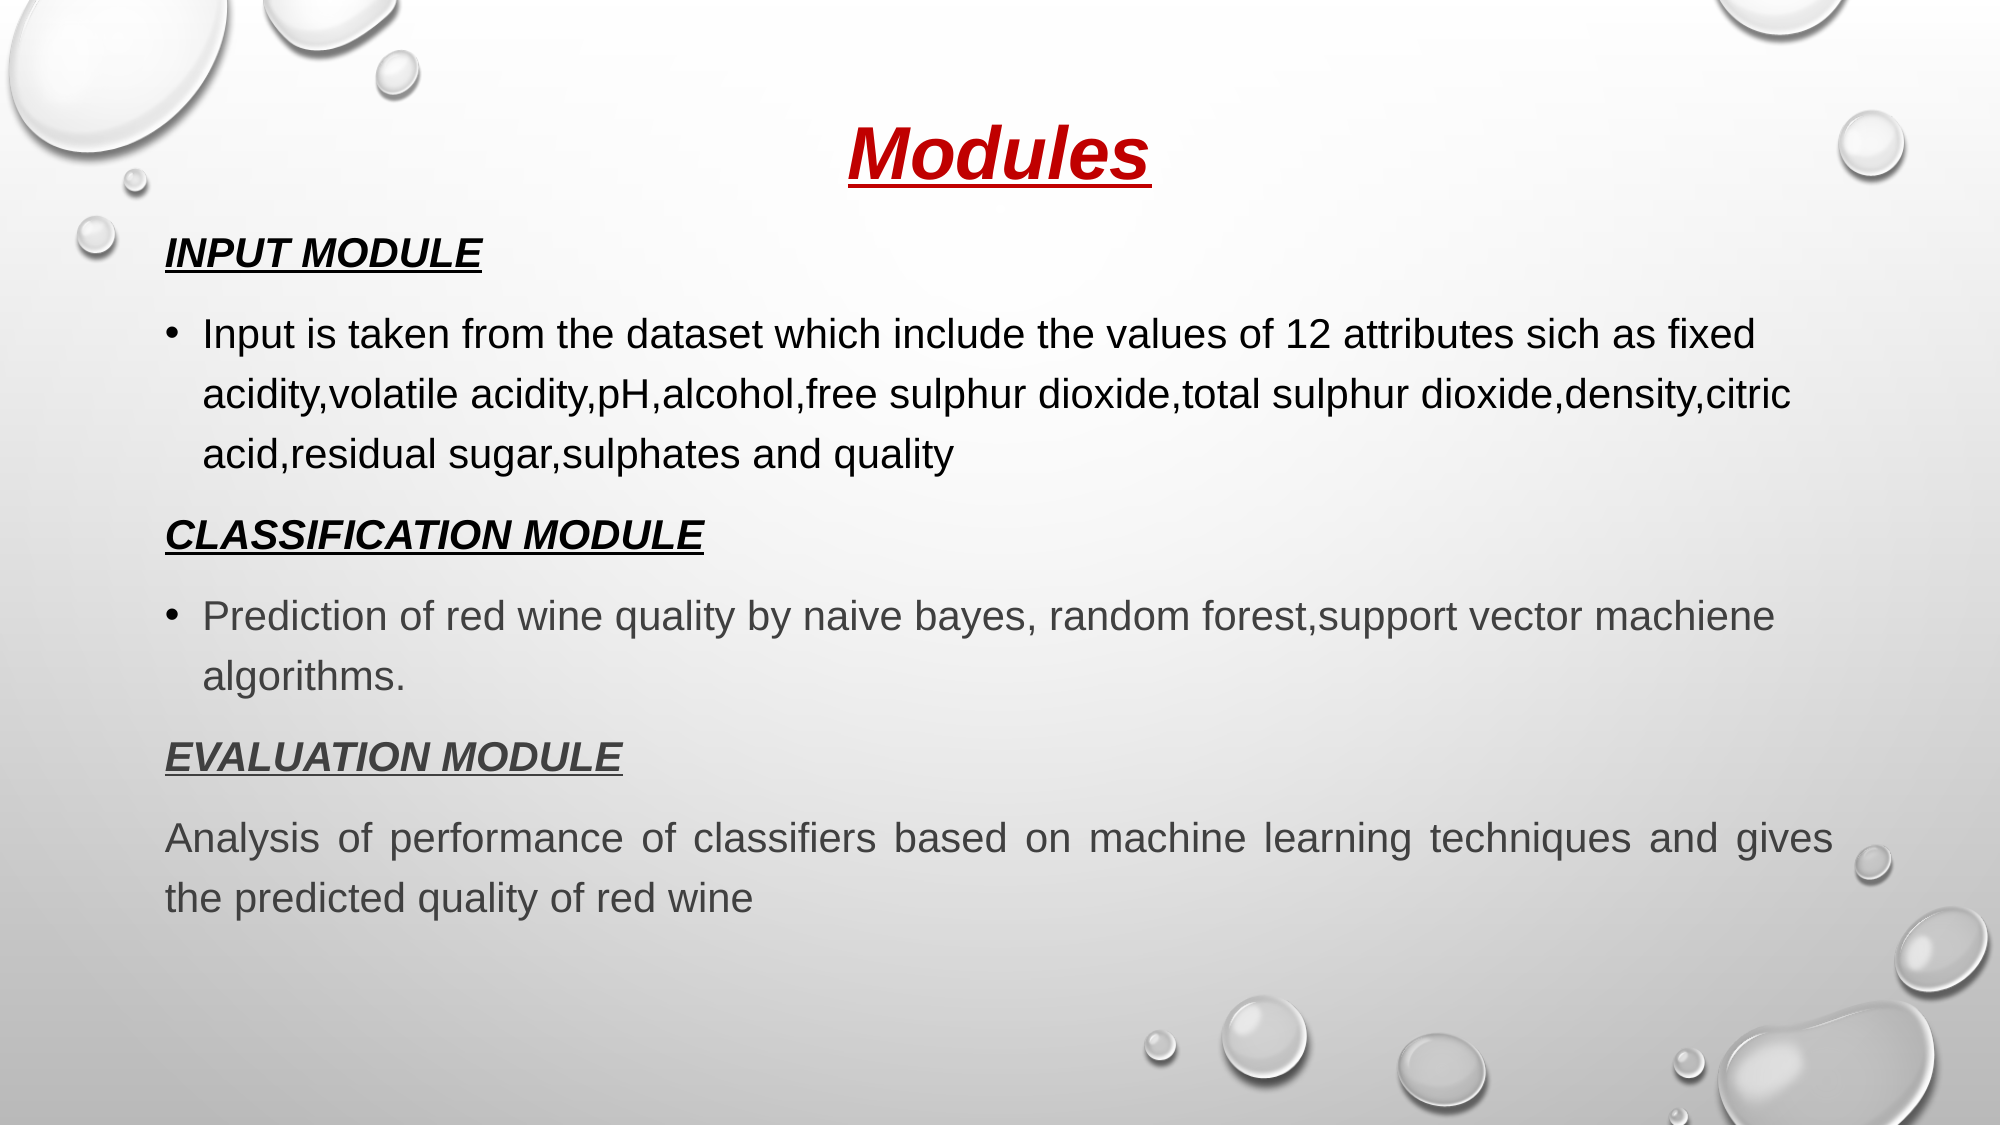

# Modules
Input module
Input is taken from the dataset which include the values of 12 attributes sich as fixed acidity,volatile acidity,pH,alcohol,free sulphur dioxide,total sulphur dioxide,density,citric acid,residual sugar,sulphates and quality
CLASSIFICATION MODULE
Prediction of red wine quality by naive bayes, random forest,support vector machiene algorithms.
EVALUATION MODULE
Analysis of performance of classifiers based on machine learning techniques and gives the predicted quality of red wine